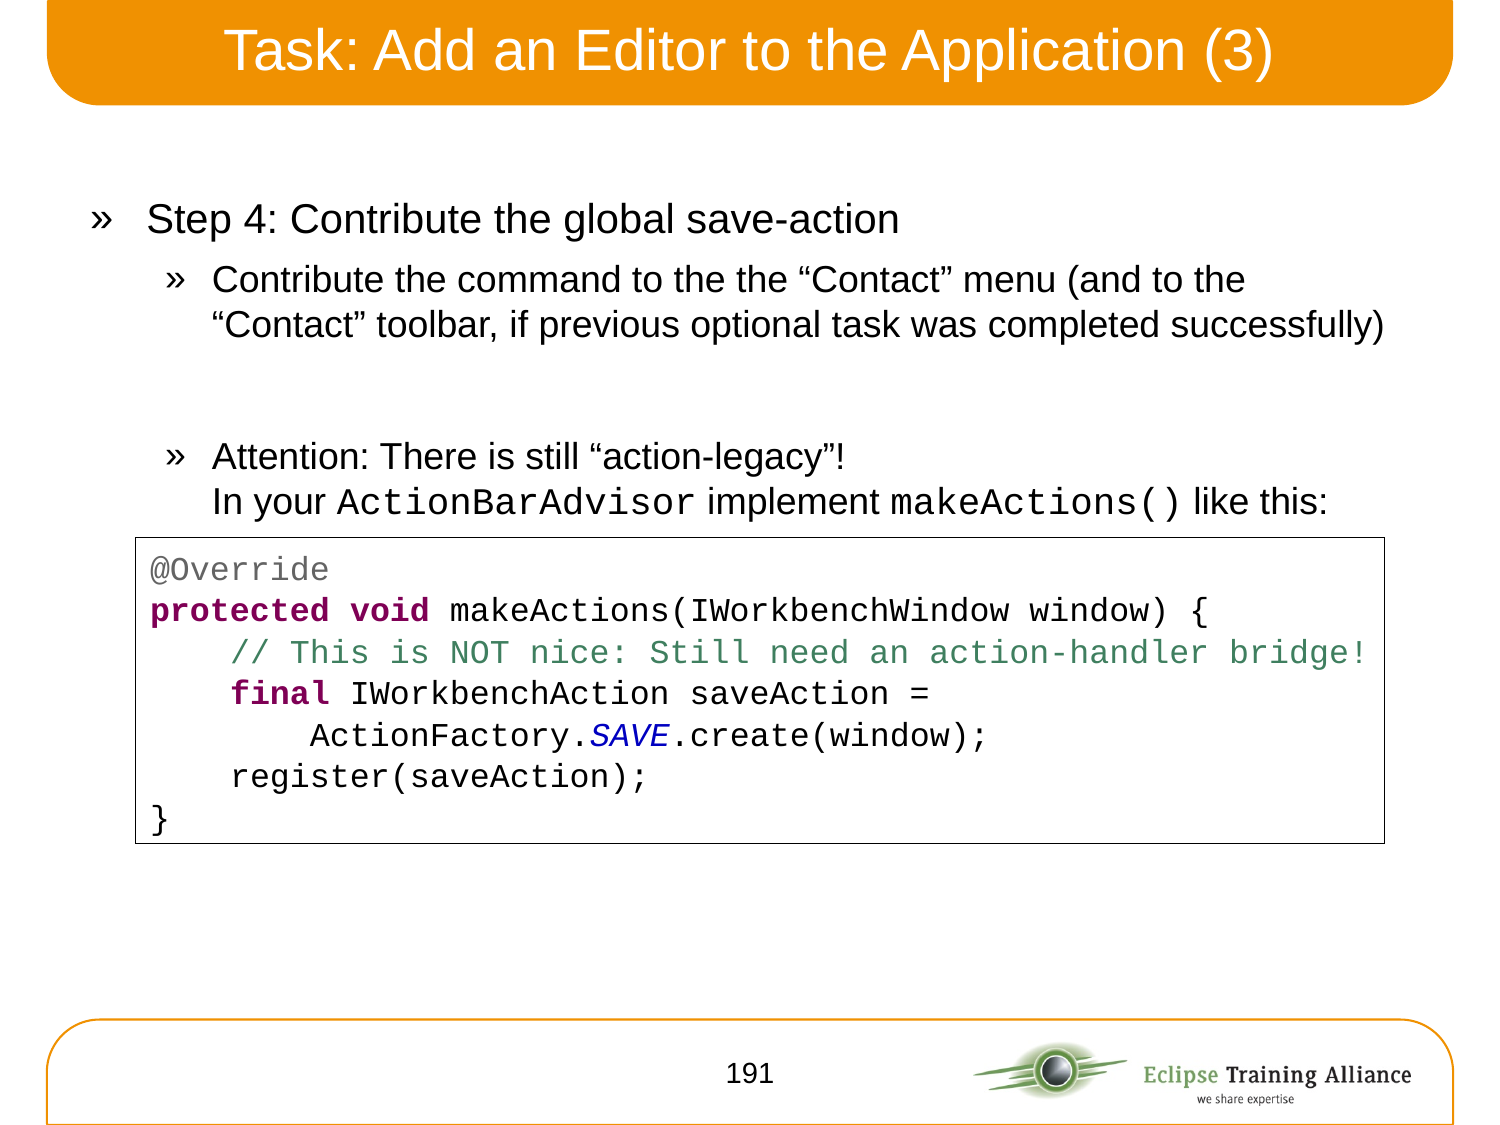

# Task: Add an Editor to the Application (3)
Step 4: Contribute the global save-action
Contribute the command to the the “Contact” menu (and to the “Contact” toolbar, if previous optional task was completed successfully)

Attention: There is still “action-legacy”!
In your ActionBarAdvisor implement makeActions() like this:
@Override
protected void makeActions(IWorkbenchWindow window) {
    // This is NOT nice: Still need an action-handler bridge!
    final IWorkbenchAction saveAction =
        ActionFactory.SAVE.create(window);
    register(saveAction);
}